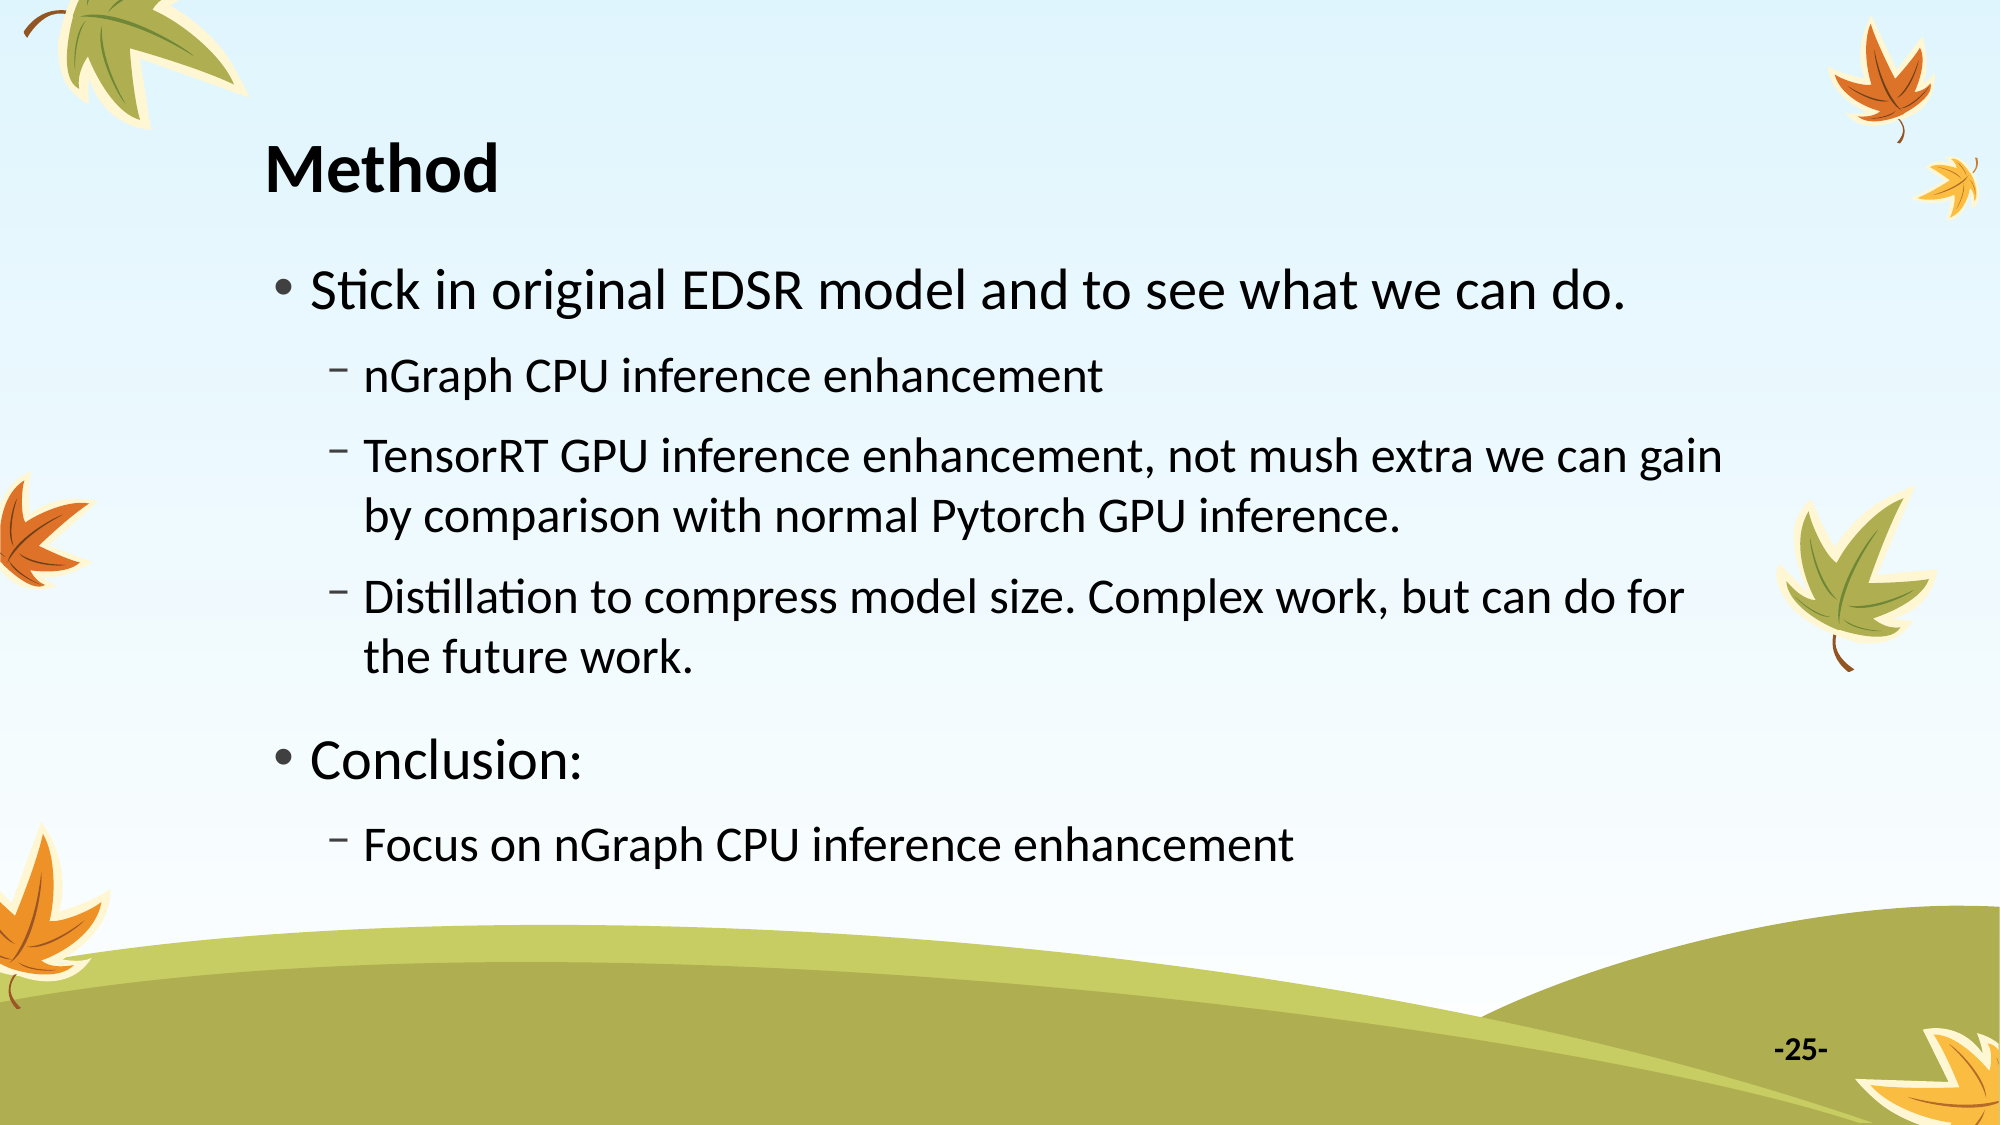

# Method
Stick in original EDSR model and to see what we can do.
nGraph CPU inference enhancement
TensorRT GPU inference enhancement, not mush extra we can gain by comparison with normal Pytorch GPU inference.
Distillation to compress model size. Complex work, but can do for the future work.
Conclusion:
Focus on nGraph CPU inference enhancement